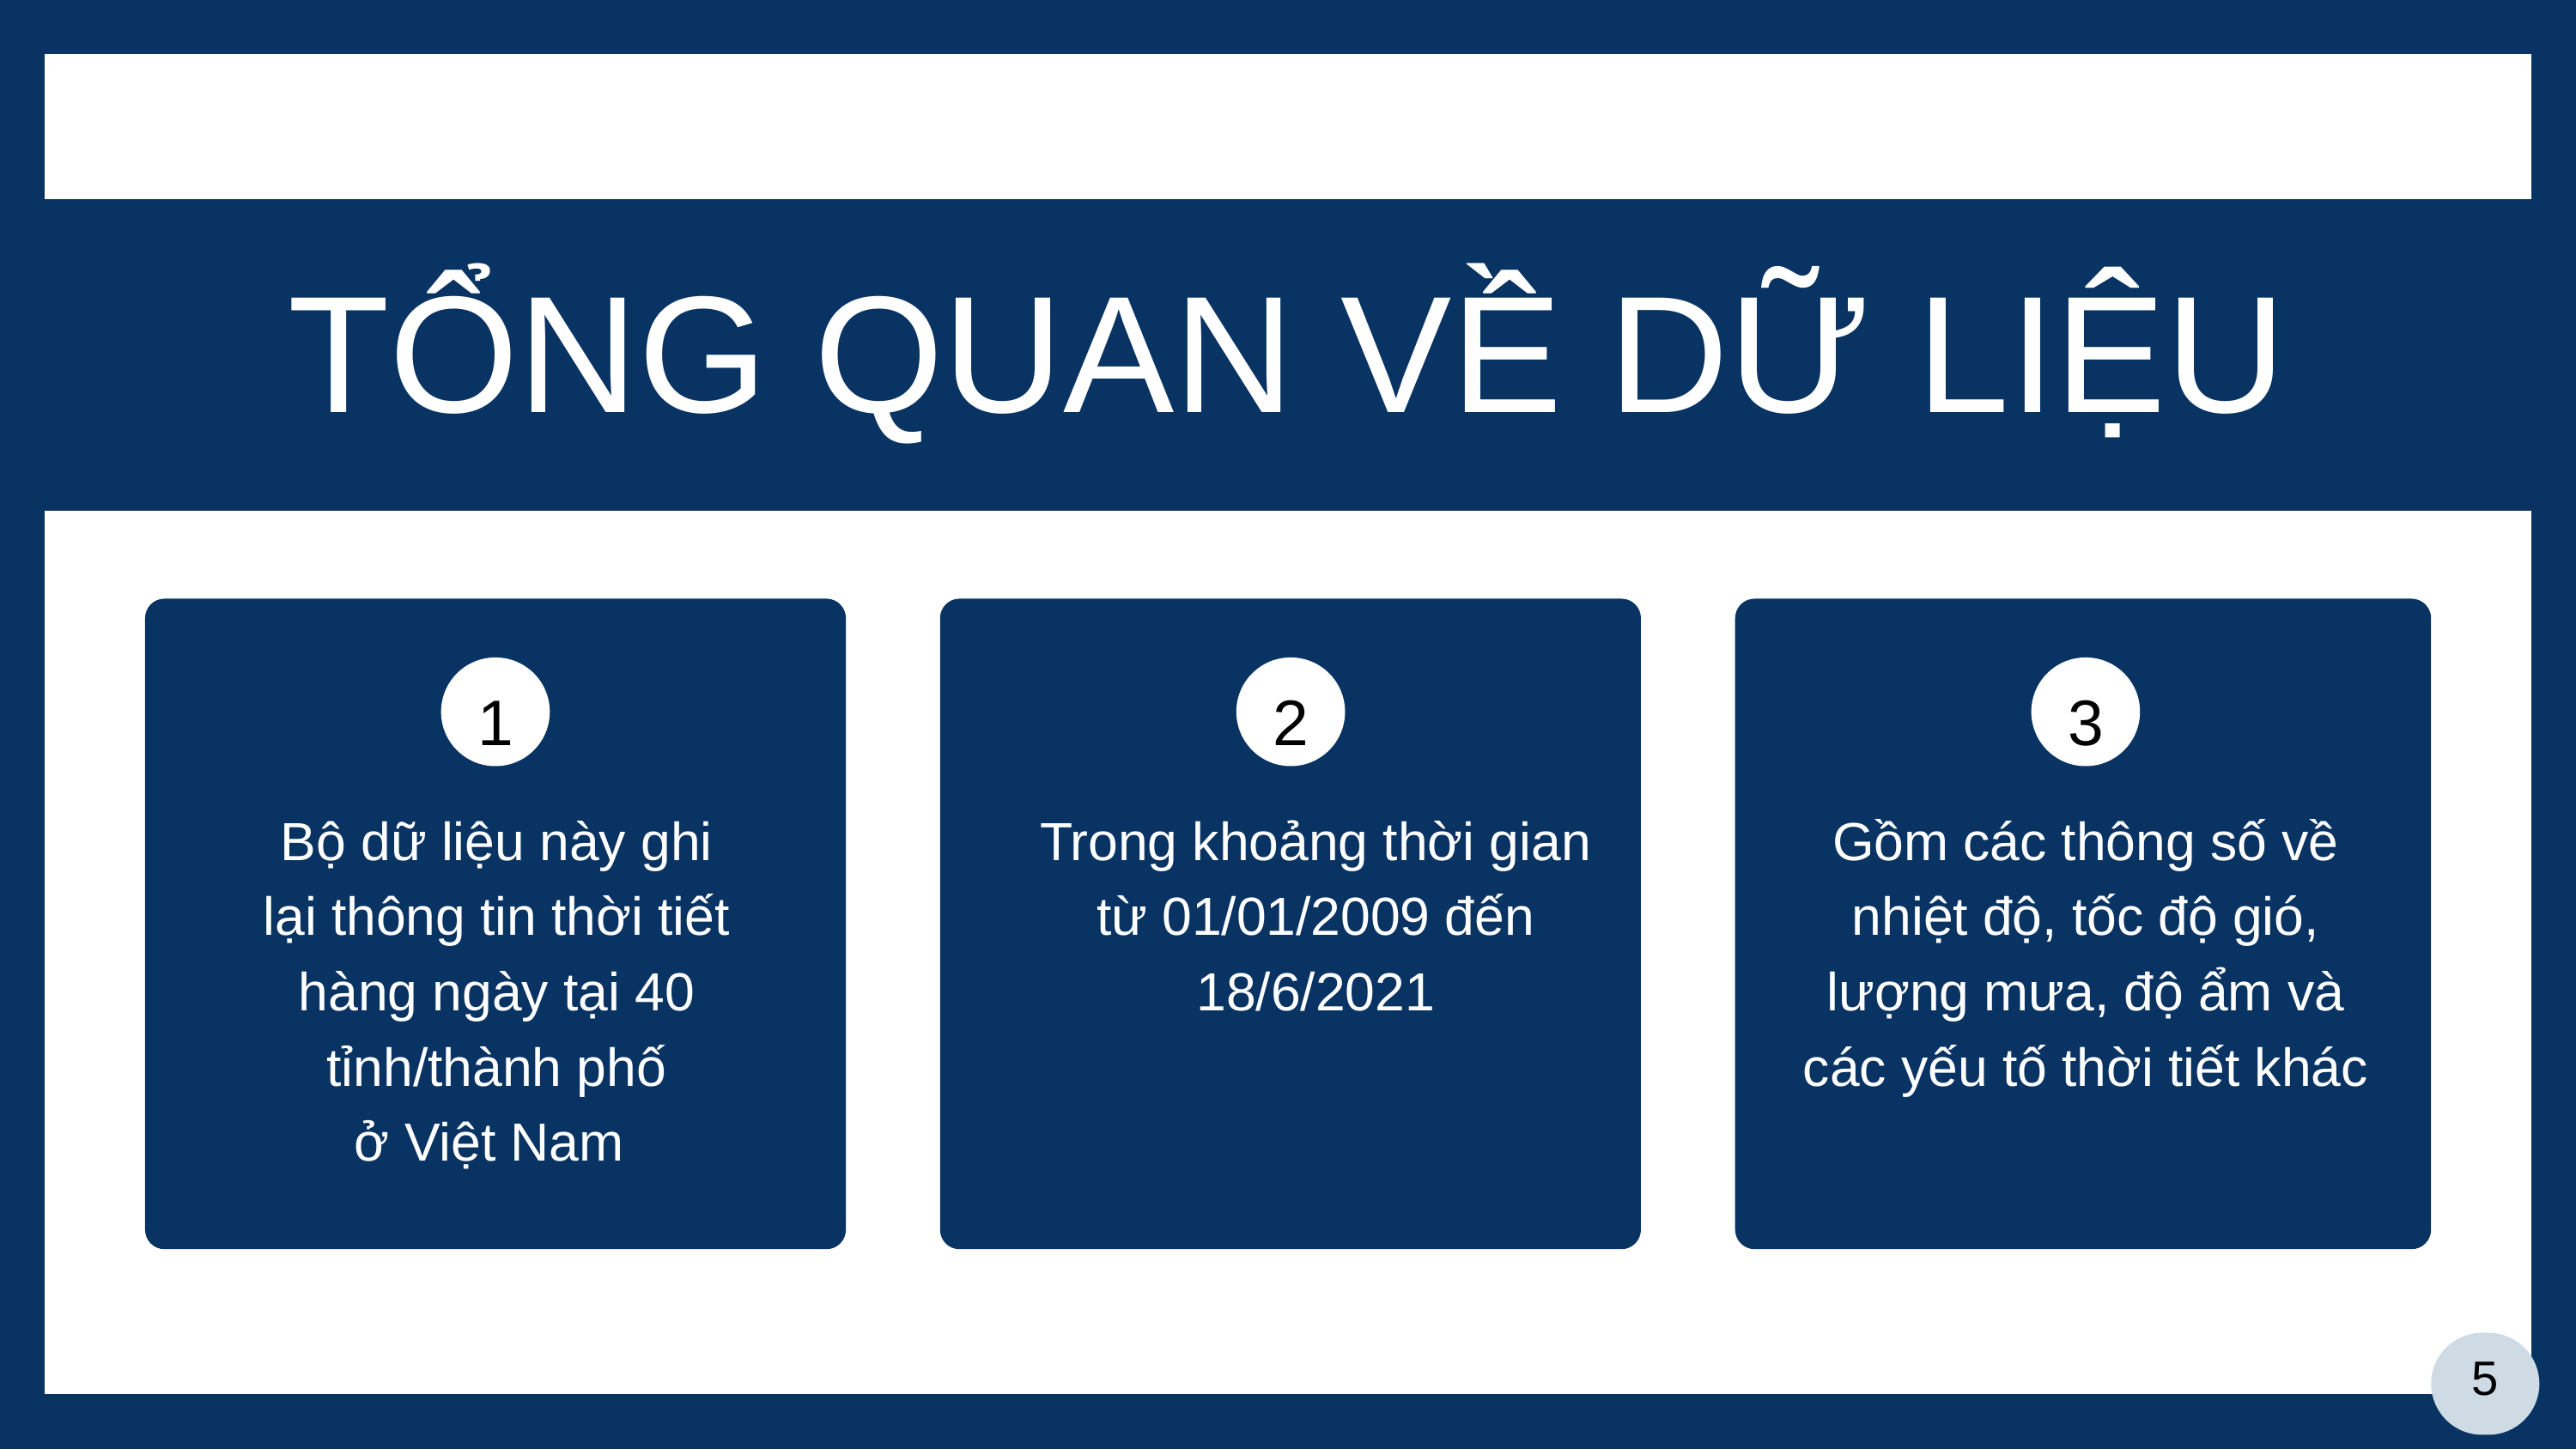

TỔNG QUAN VỀ DỮ LIỆU

1
2
3

Bộ dữ liệu này ghi lại thông tin thời tiết hàng ngày tại 40 tỉnh/thành phố
ở Việt Nam
Trong khoảng thời gian từ 01/01/2009 đến 18/6/2021
Gồm các thông số về nhiệt độ, tốc độ gió, lượng mưa, độ ẩm và các yếu tố thời tiết khác

5